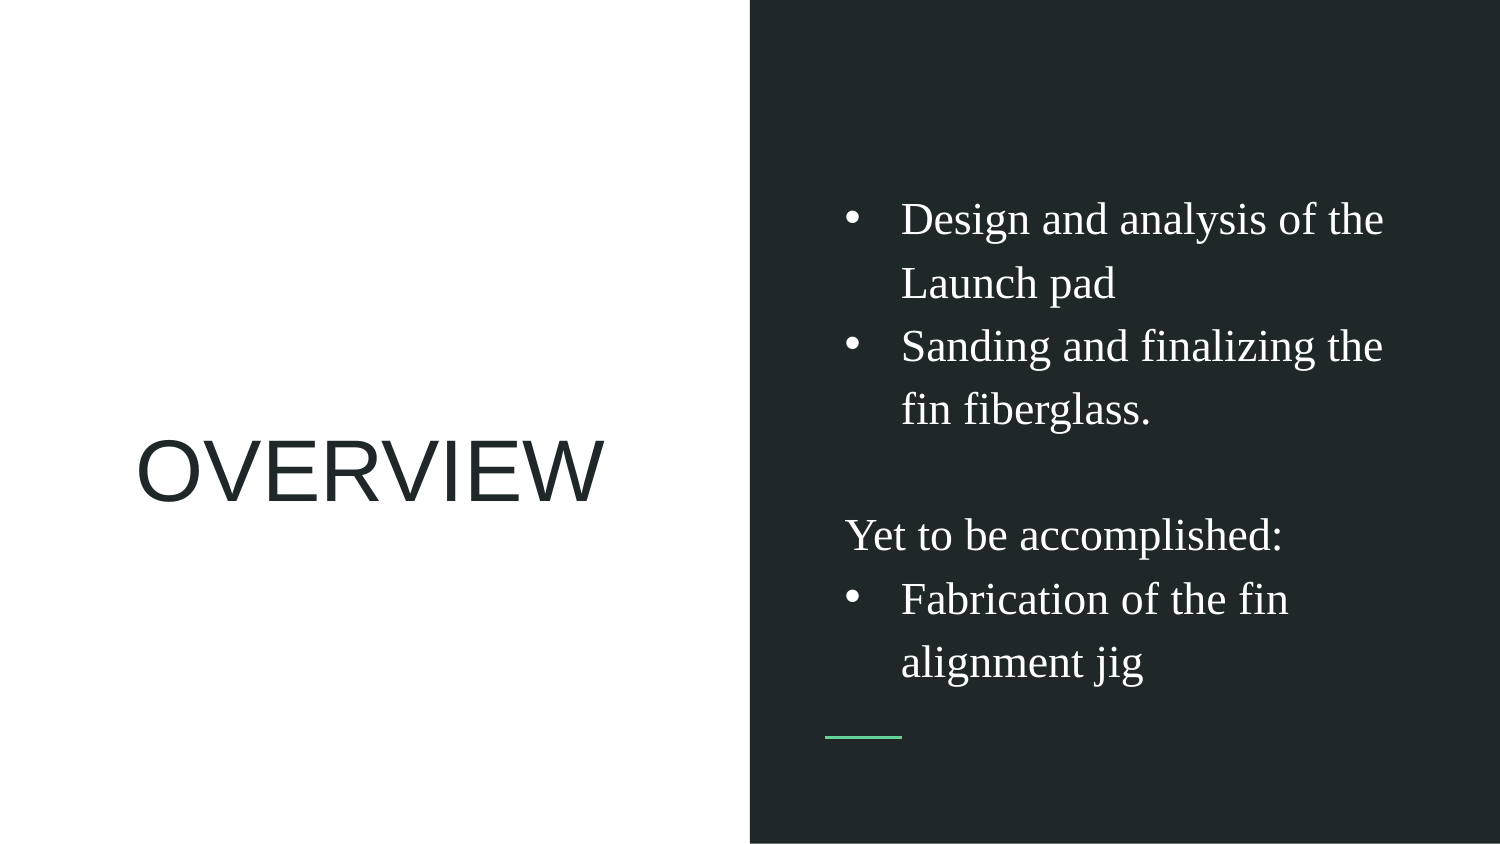

Design and analysis of the Launch pad
Sanding and finalizing the fin fiberglass.

Yet to be accomplished:
Fabrication of the fin alignment jig

# OVERVIEW